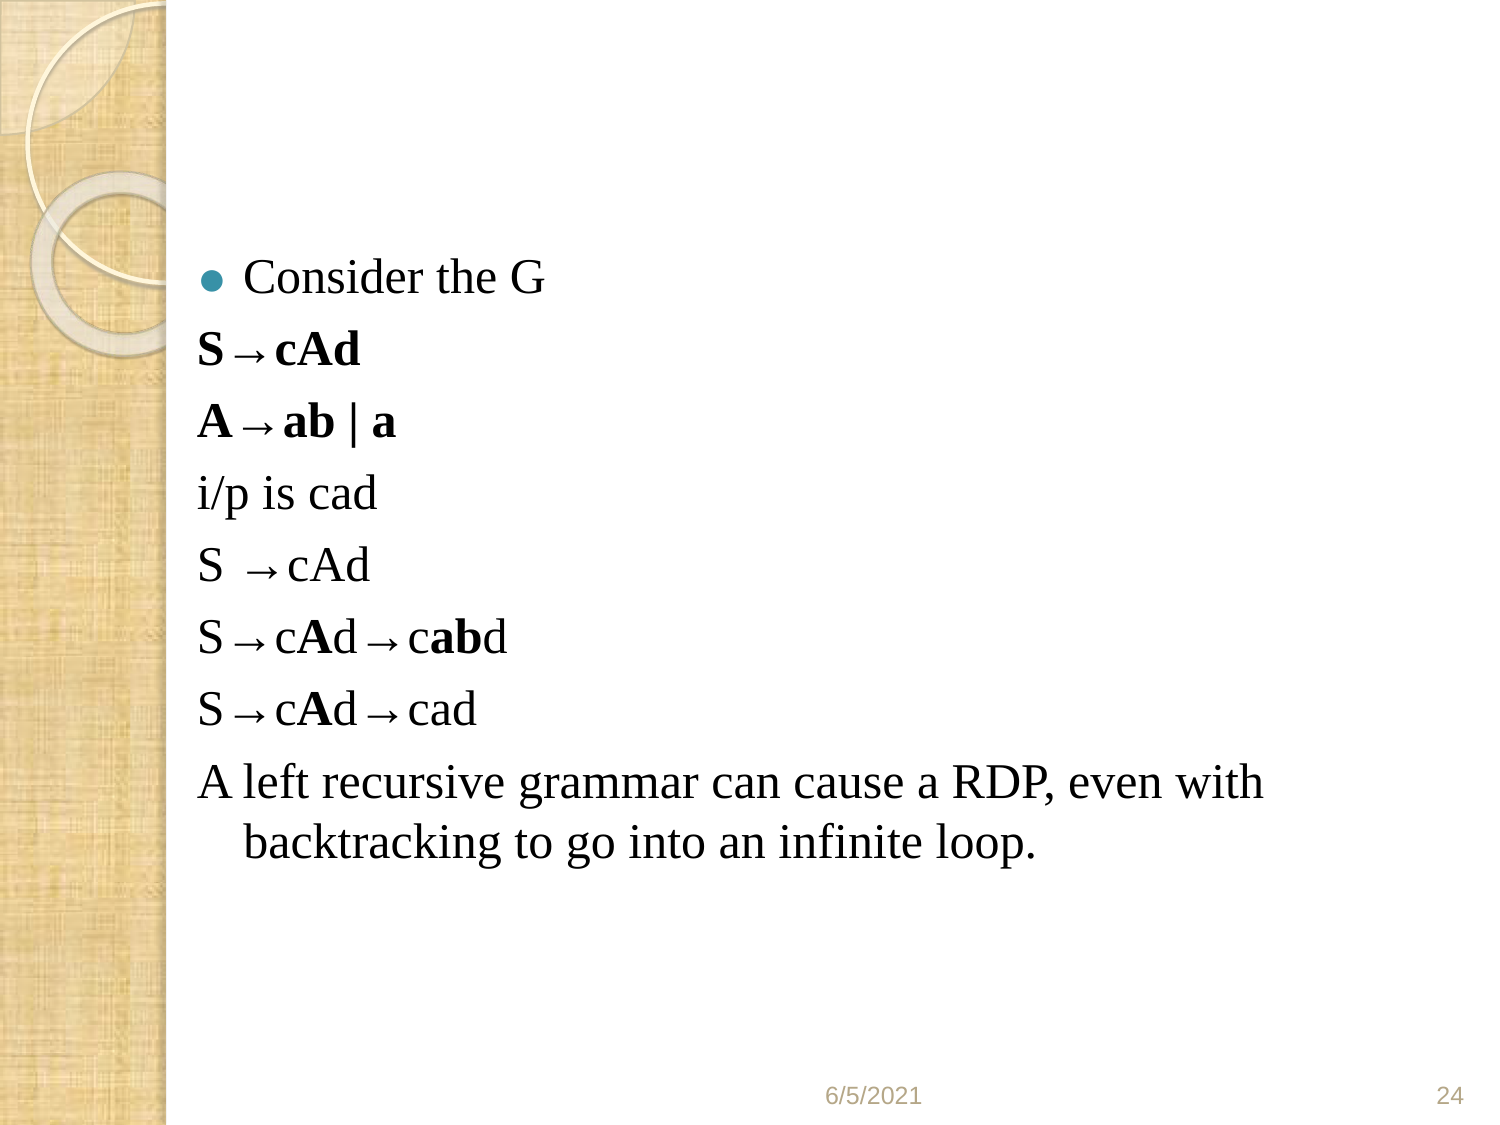

Consider the G
S→cAd A→ab | a
i/p is cad
S →cAd
S→cAd→cabd S→cAd→cad
A left recursive grammar can cause a RDP, even with backtracking to go into an infinite loop.
6/5/2021
24